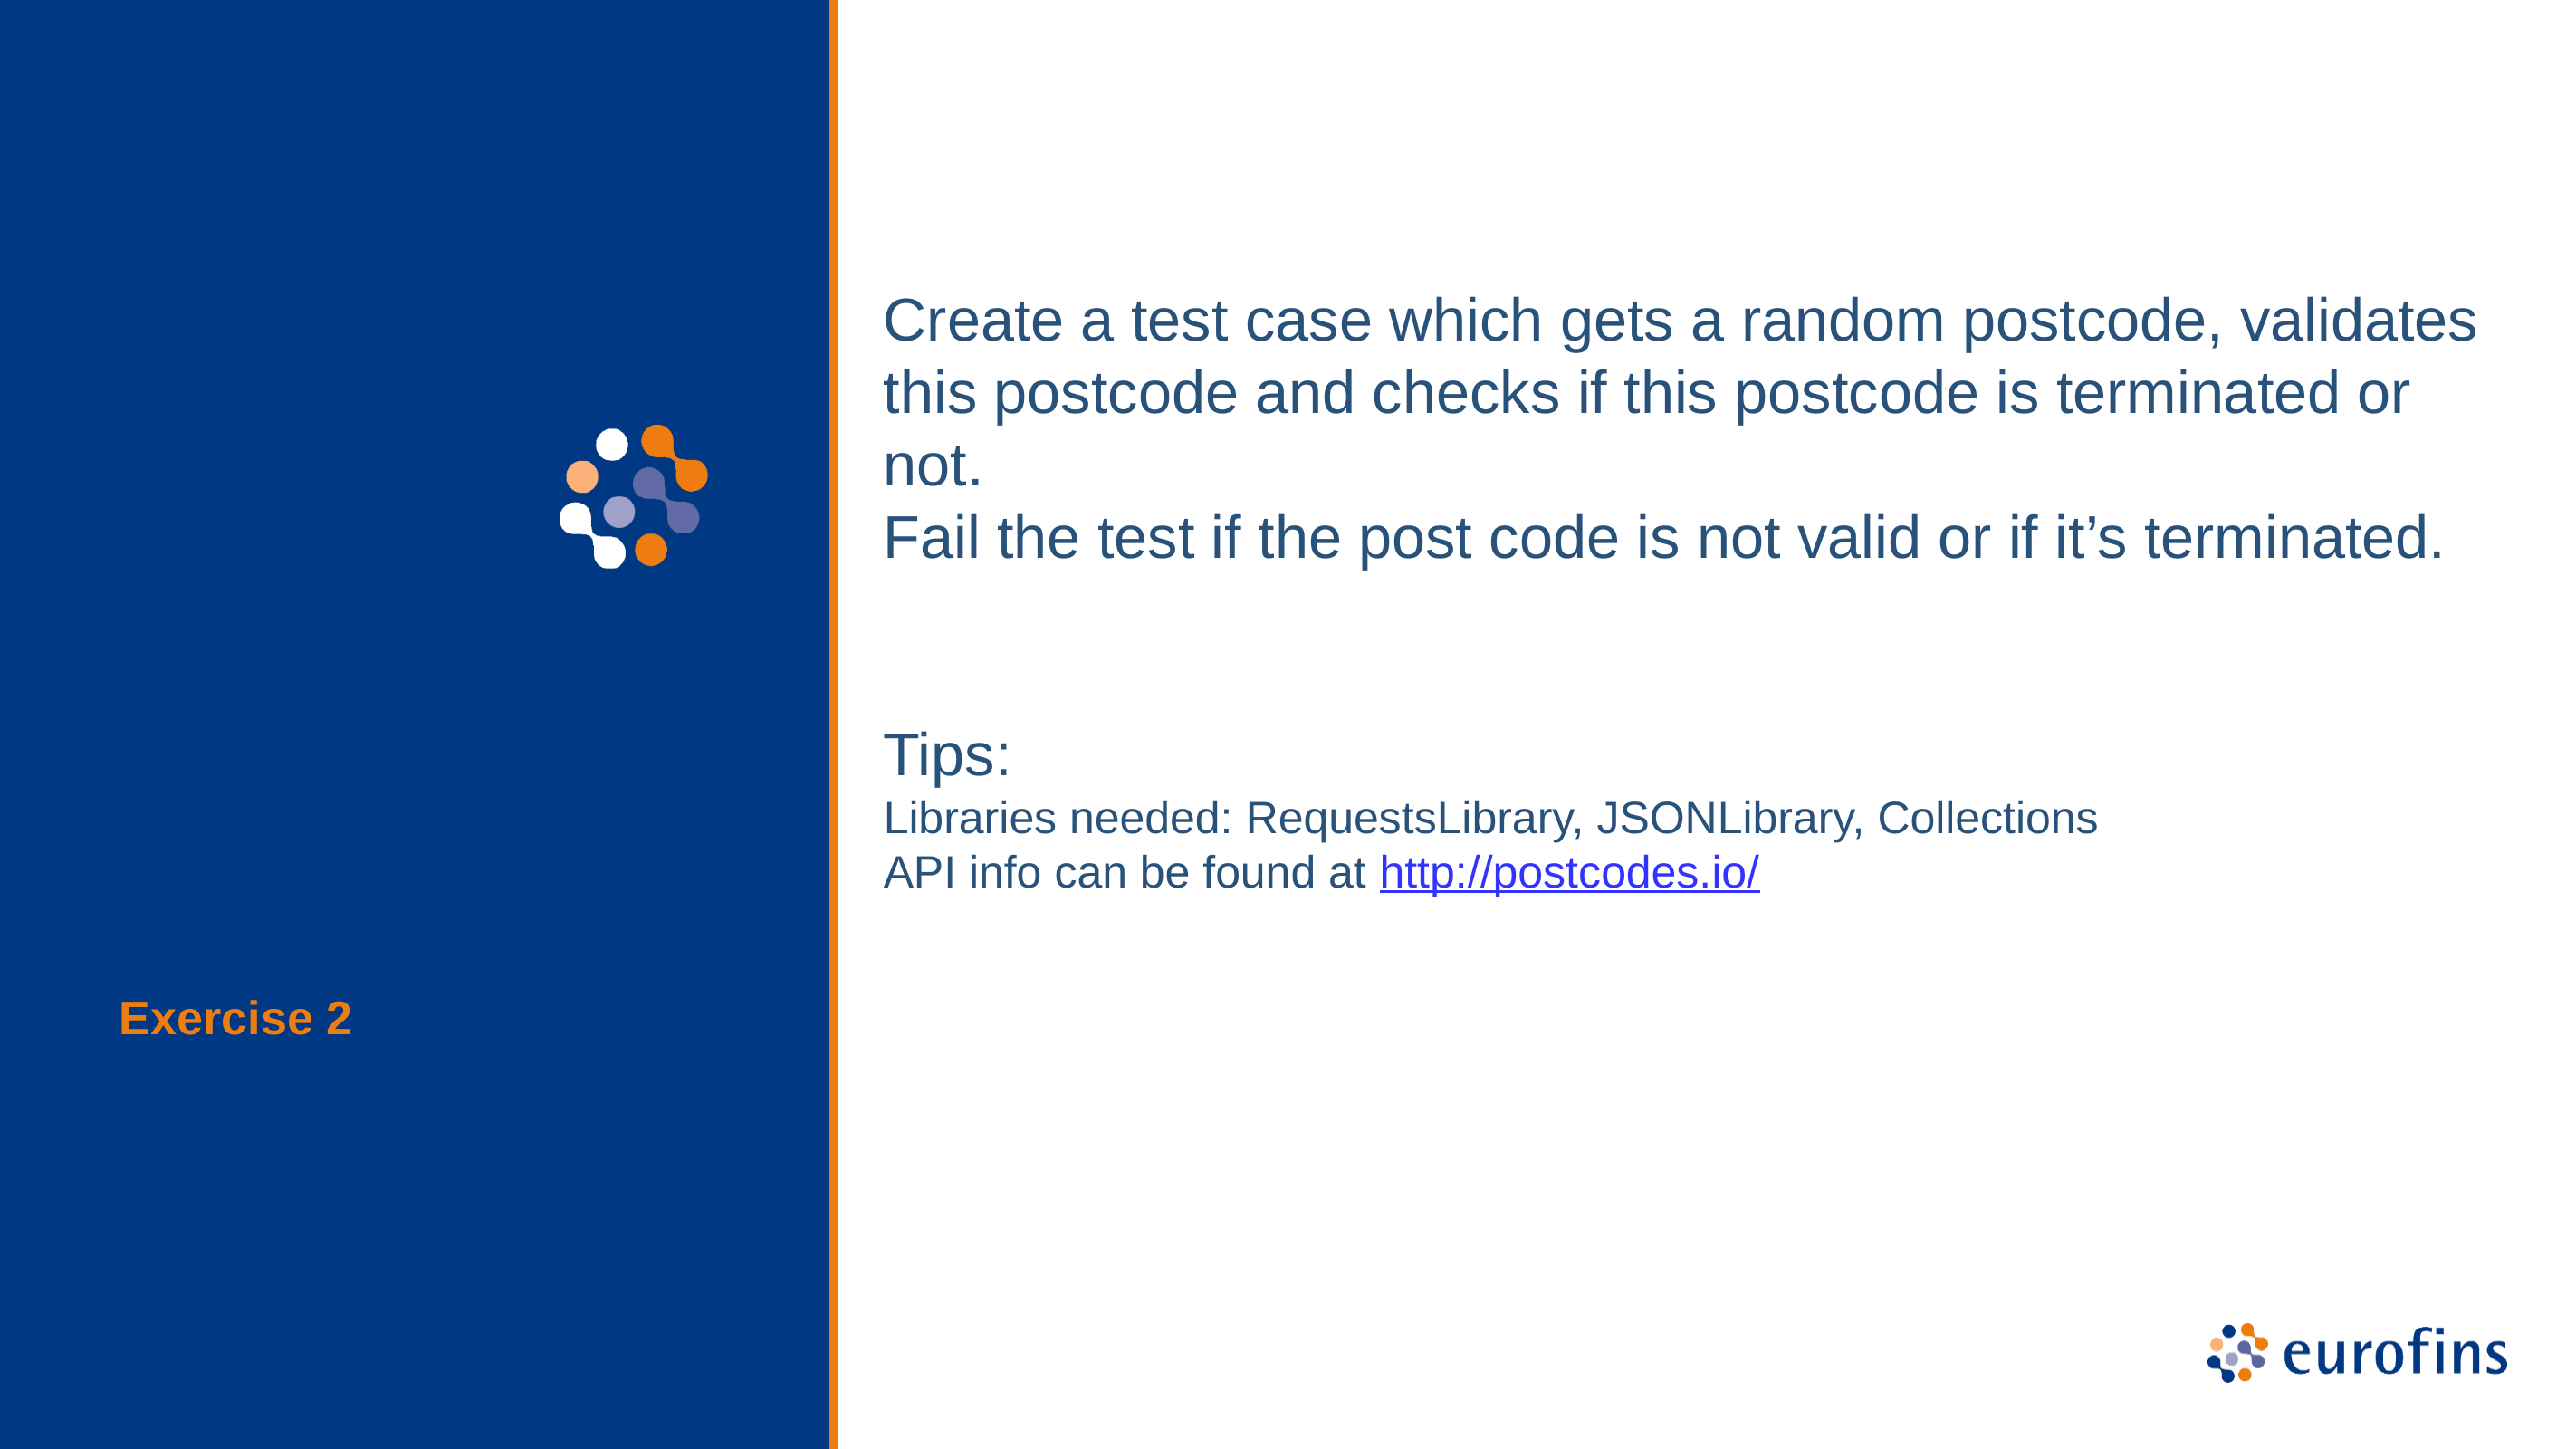

Create a test case which gets a random postcode, validates this postcode and checks if this postcode is terminated or not.
Fail the test if the post code is not valid or if it’s terminated.

Tips:
Libraries needed: RequestsLibrary, JSONLibrary, Collections
API info can be found at http://postcodes.io/

Exercise 2